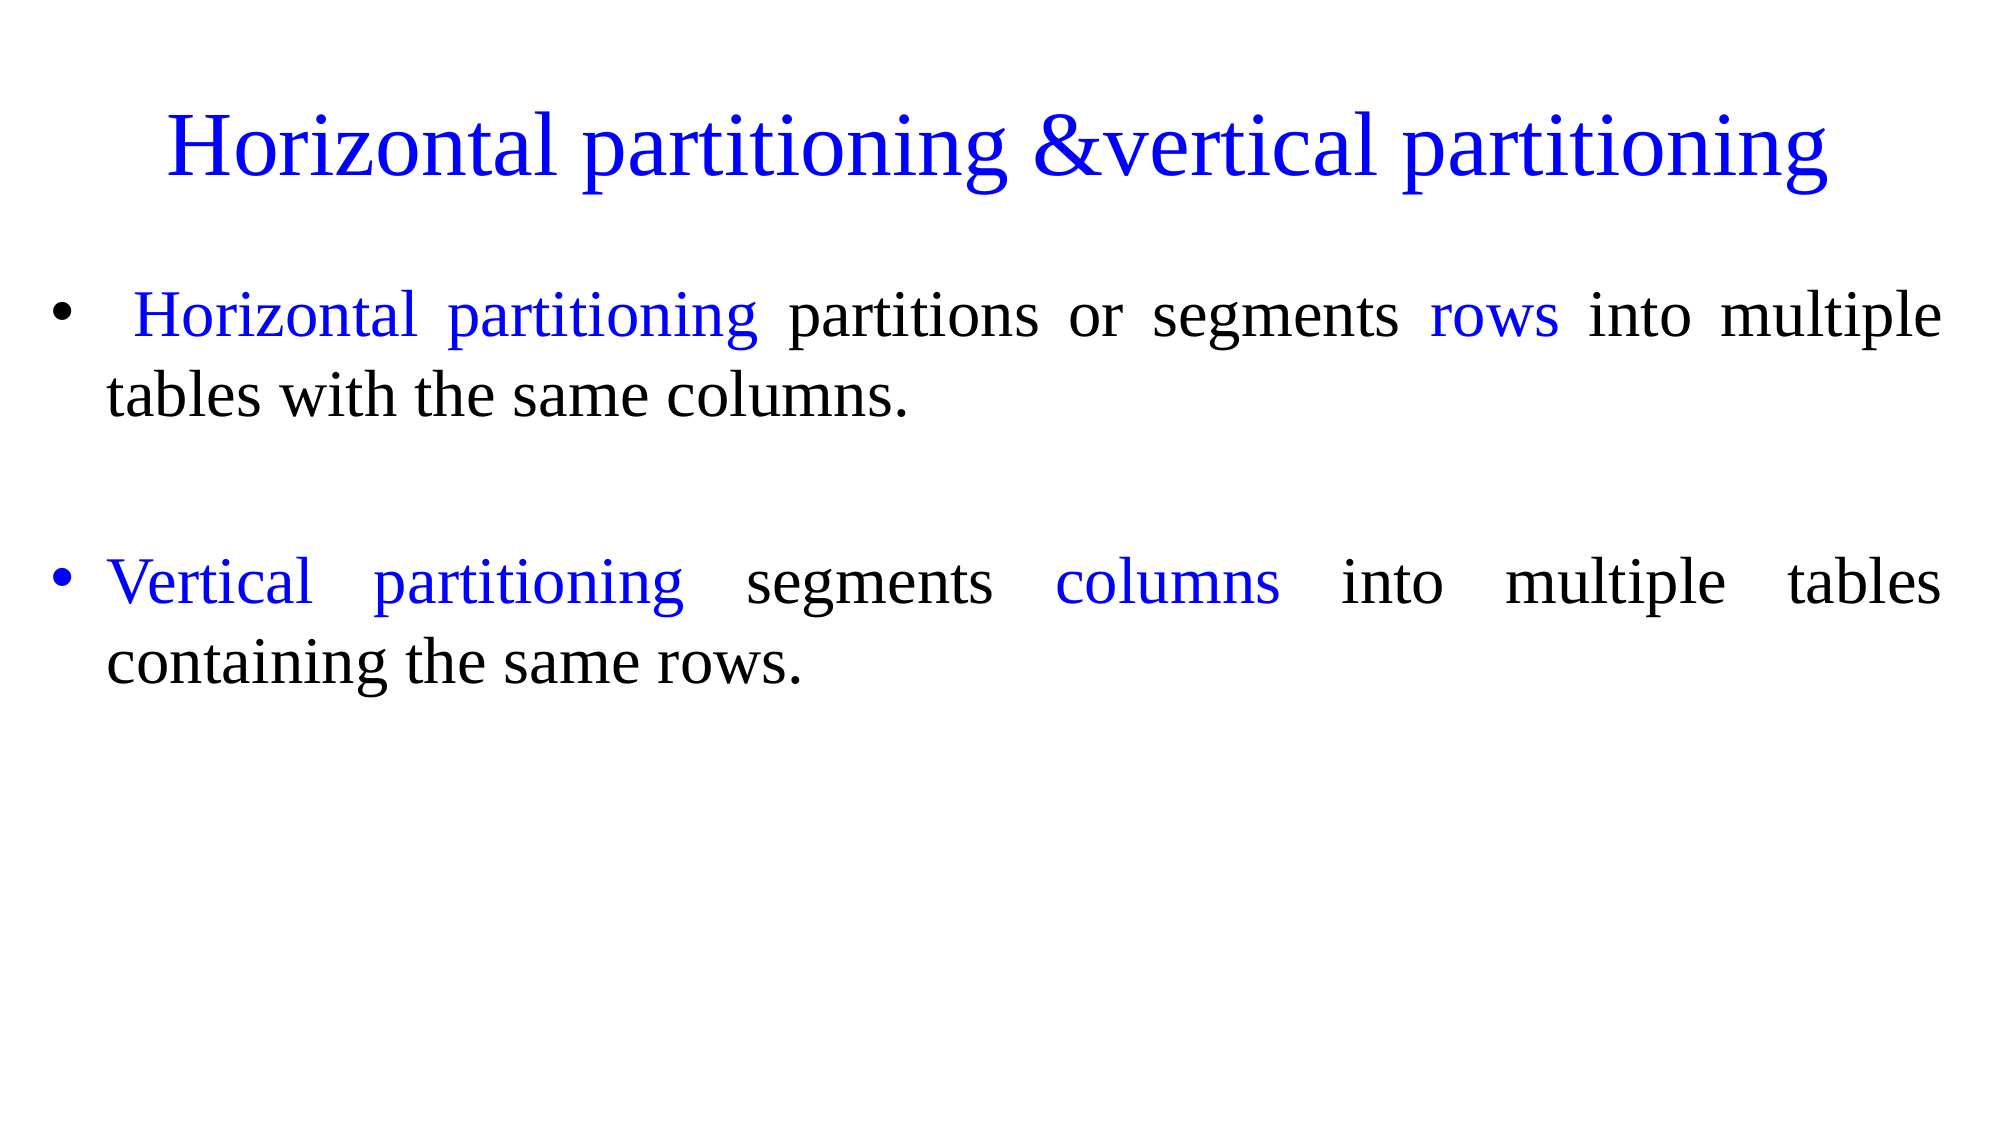

# Horizontal partitioning &vertical partitioning
 Horizontal partitioning partitions or segments rows into multiple tables with the same columns.

Vertical partitioning segments columns into multiple tables containing the same rows.